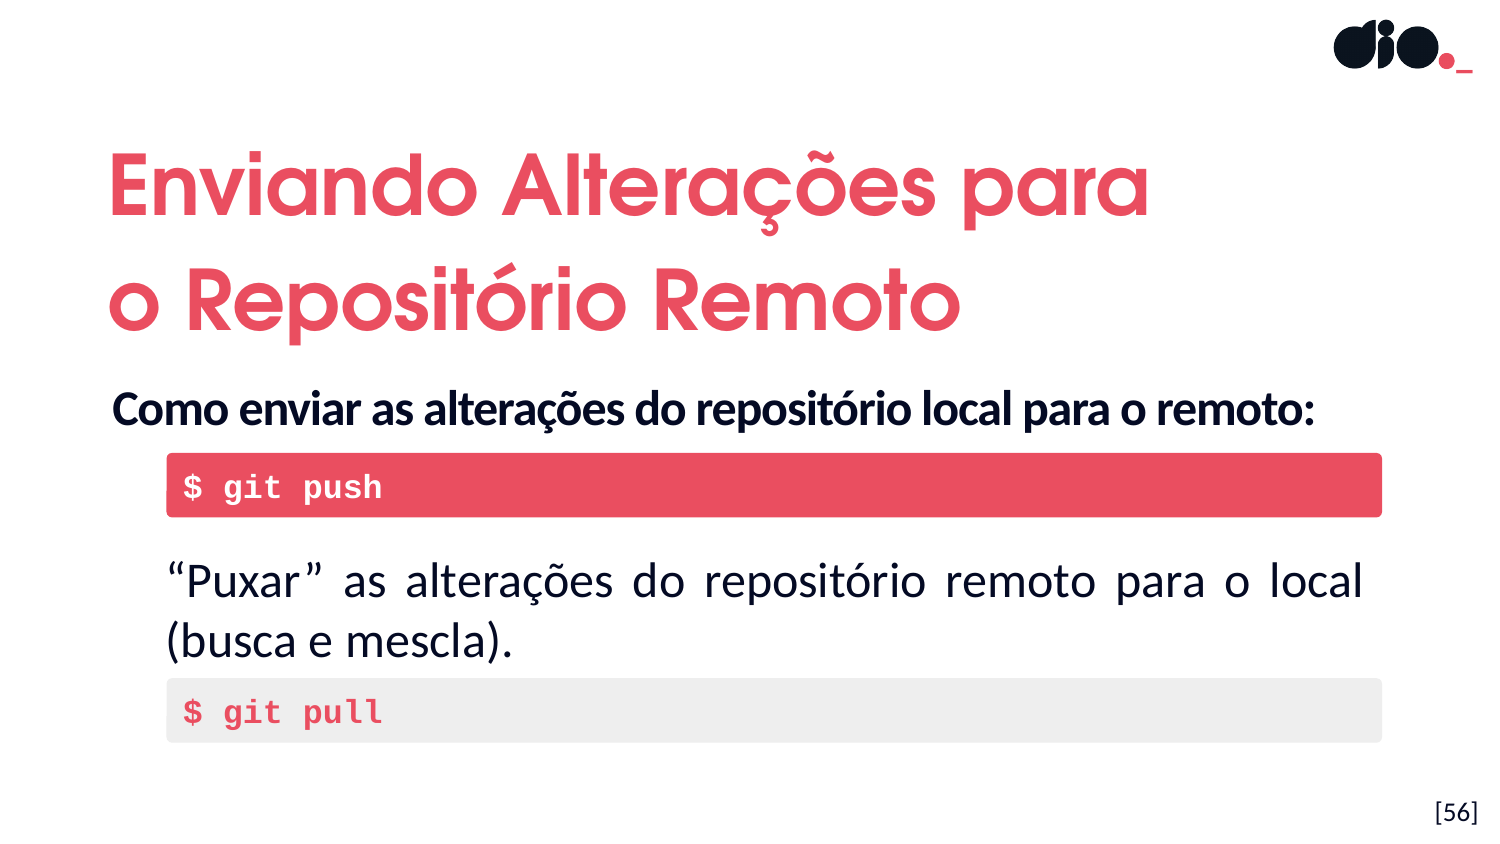

Enviando Alterações para o Repositório Remoto
Como enviar as alterações do repositório local para o remoto:
$ git push
“Puxar” as alterações do repositório remoto para o local (busca e mescla).
$ git pull
[56]